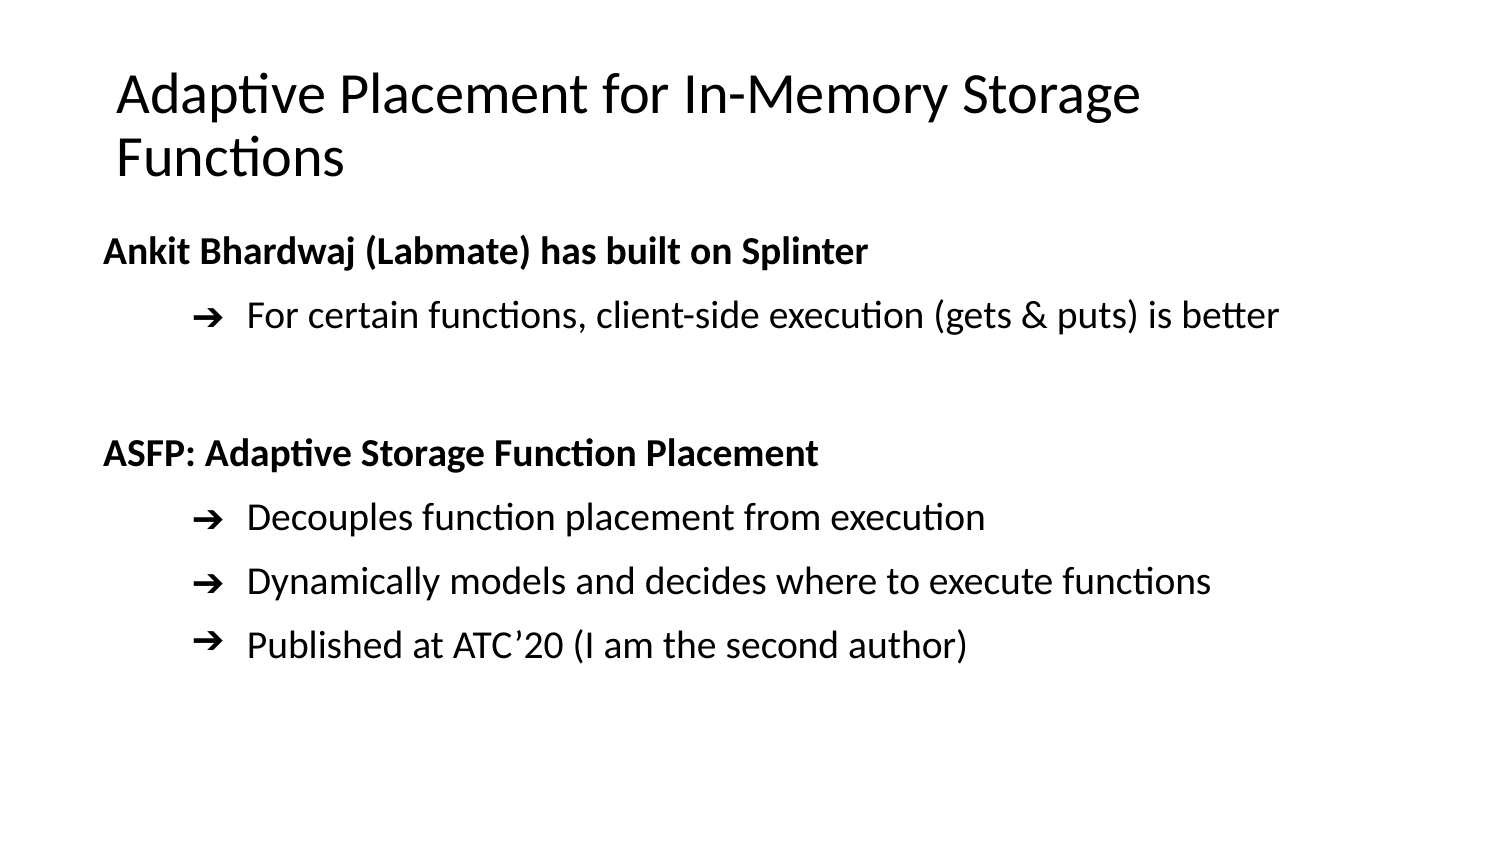

Adaptive Placement for In-Memory Storage Functions
Ankit Bhardwaj (Labmate) has built on Splinter
For certain functions, client-side execution (gets & puts) is better

ASFP: Adaptive Storage Function Placement
Decouples function placement from execution
Dynamically models and decides where to execute functions
Published at ATC’20 (I am the second author)